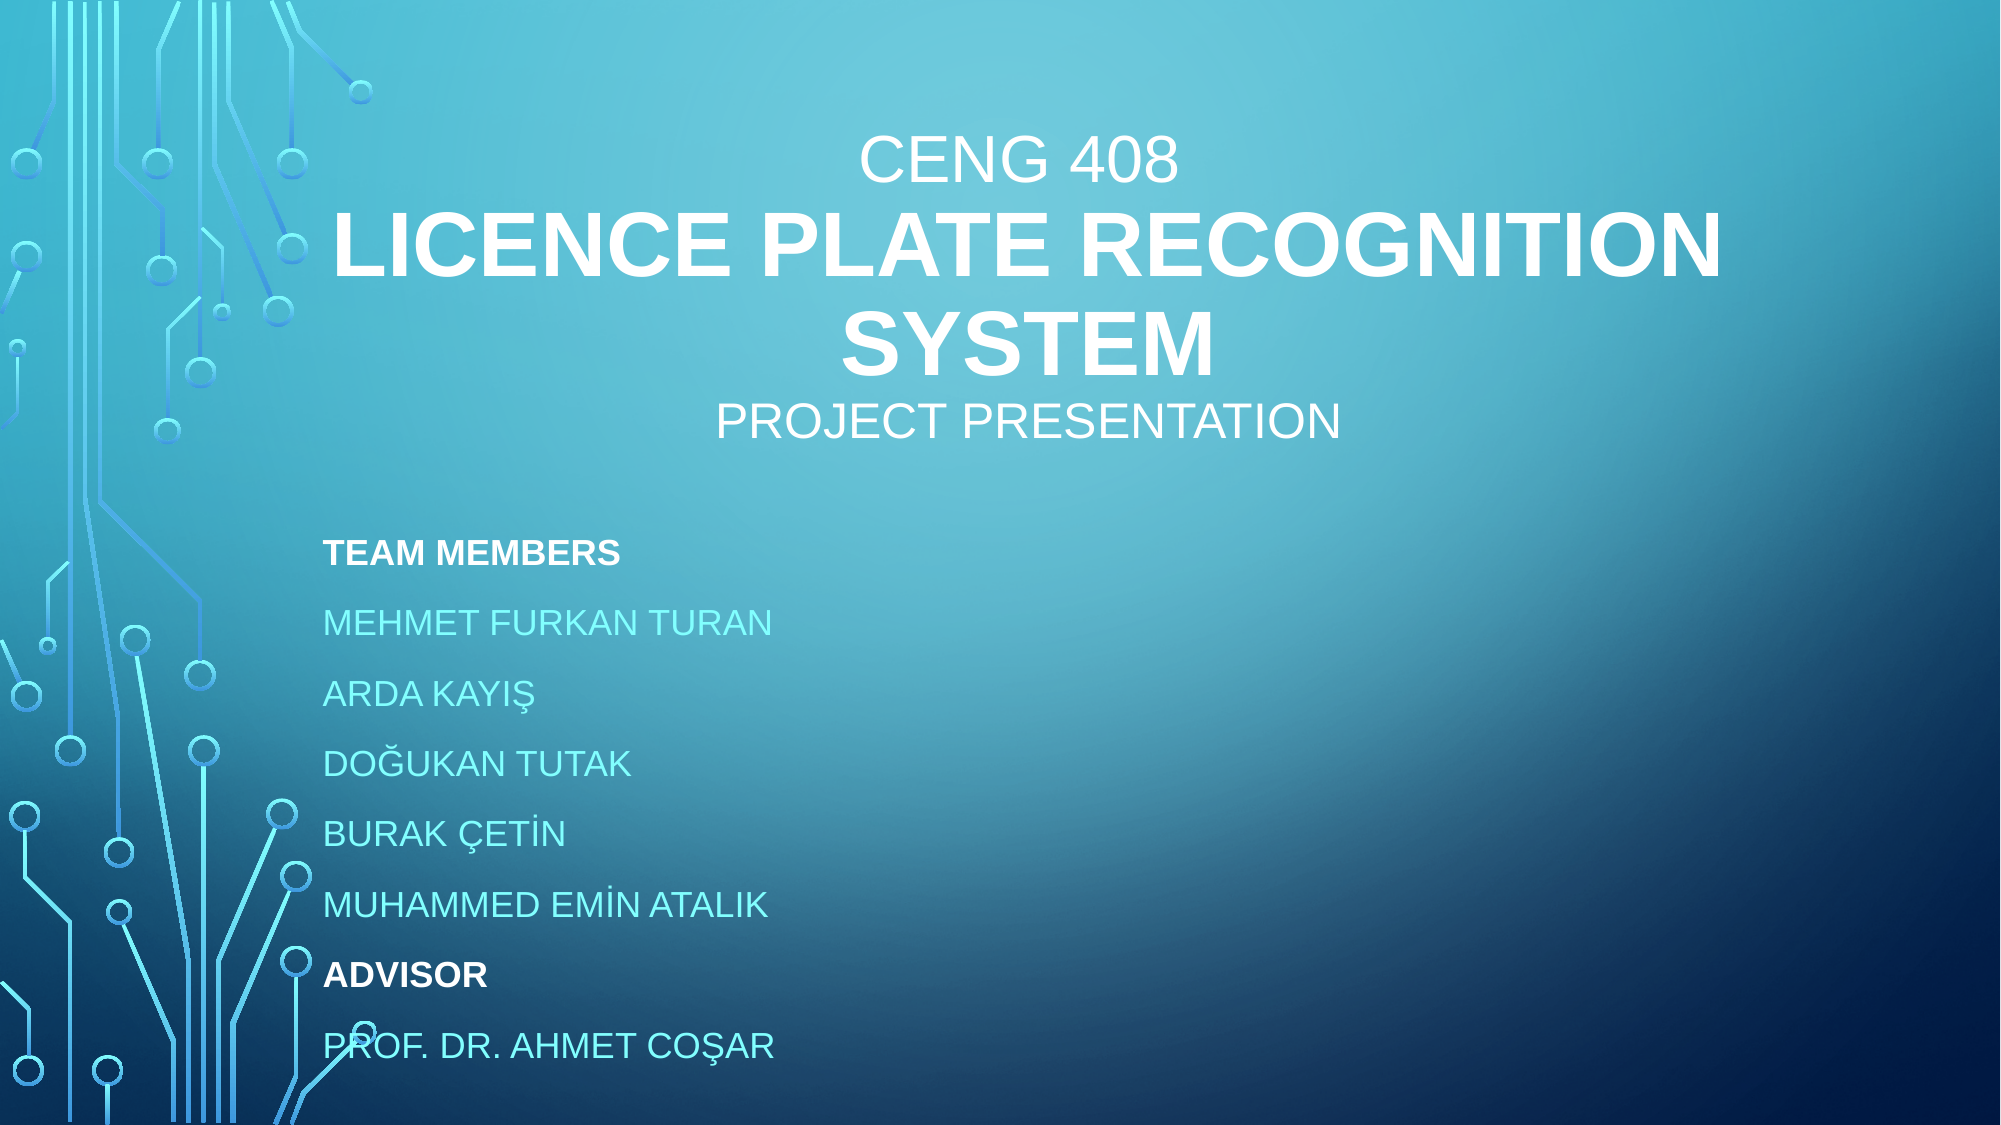

# CENG 408 lıcence plate recognıtıon system Project presentatıon
TEAM MEMBERS
Mehmet Furkan turan
Arda kayış
Doğukan tutak
Burak çetin
Muhammed emin atalık
Advısor
Prof. Dr. Ahmet coşar